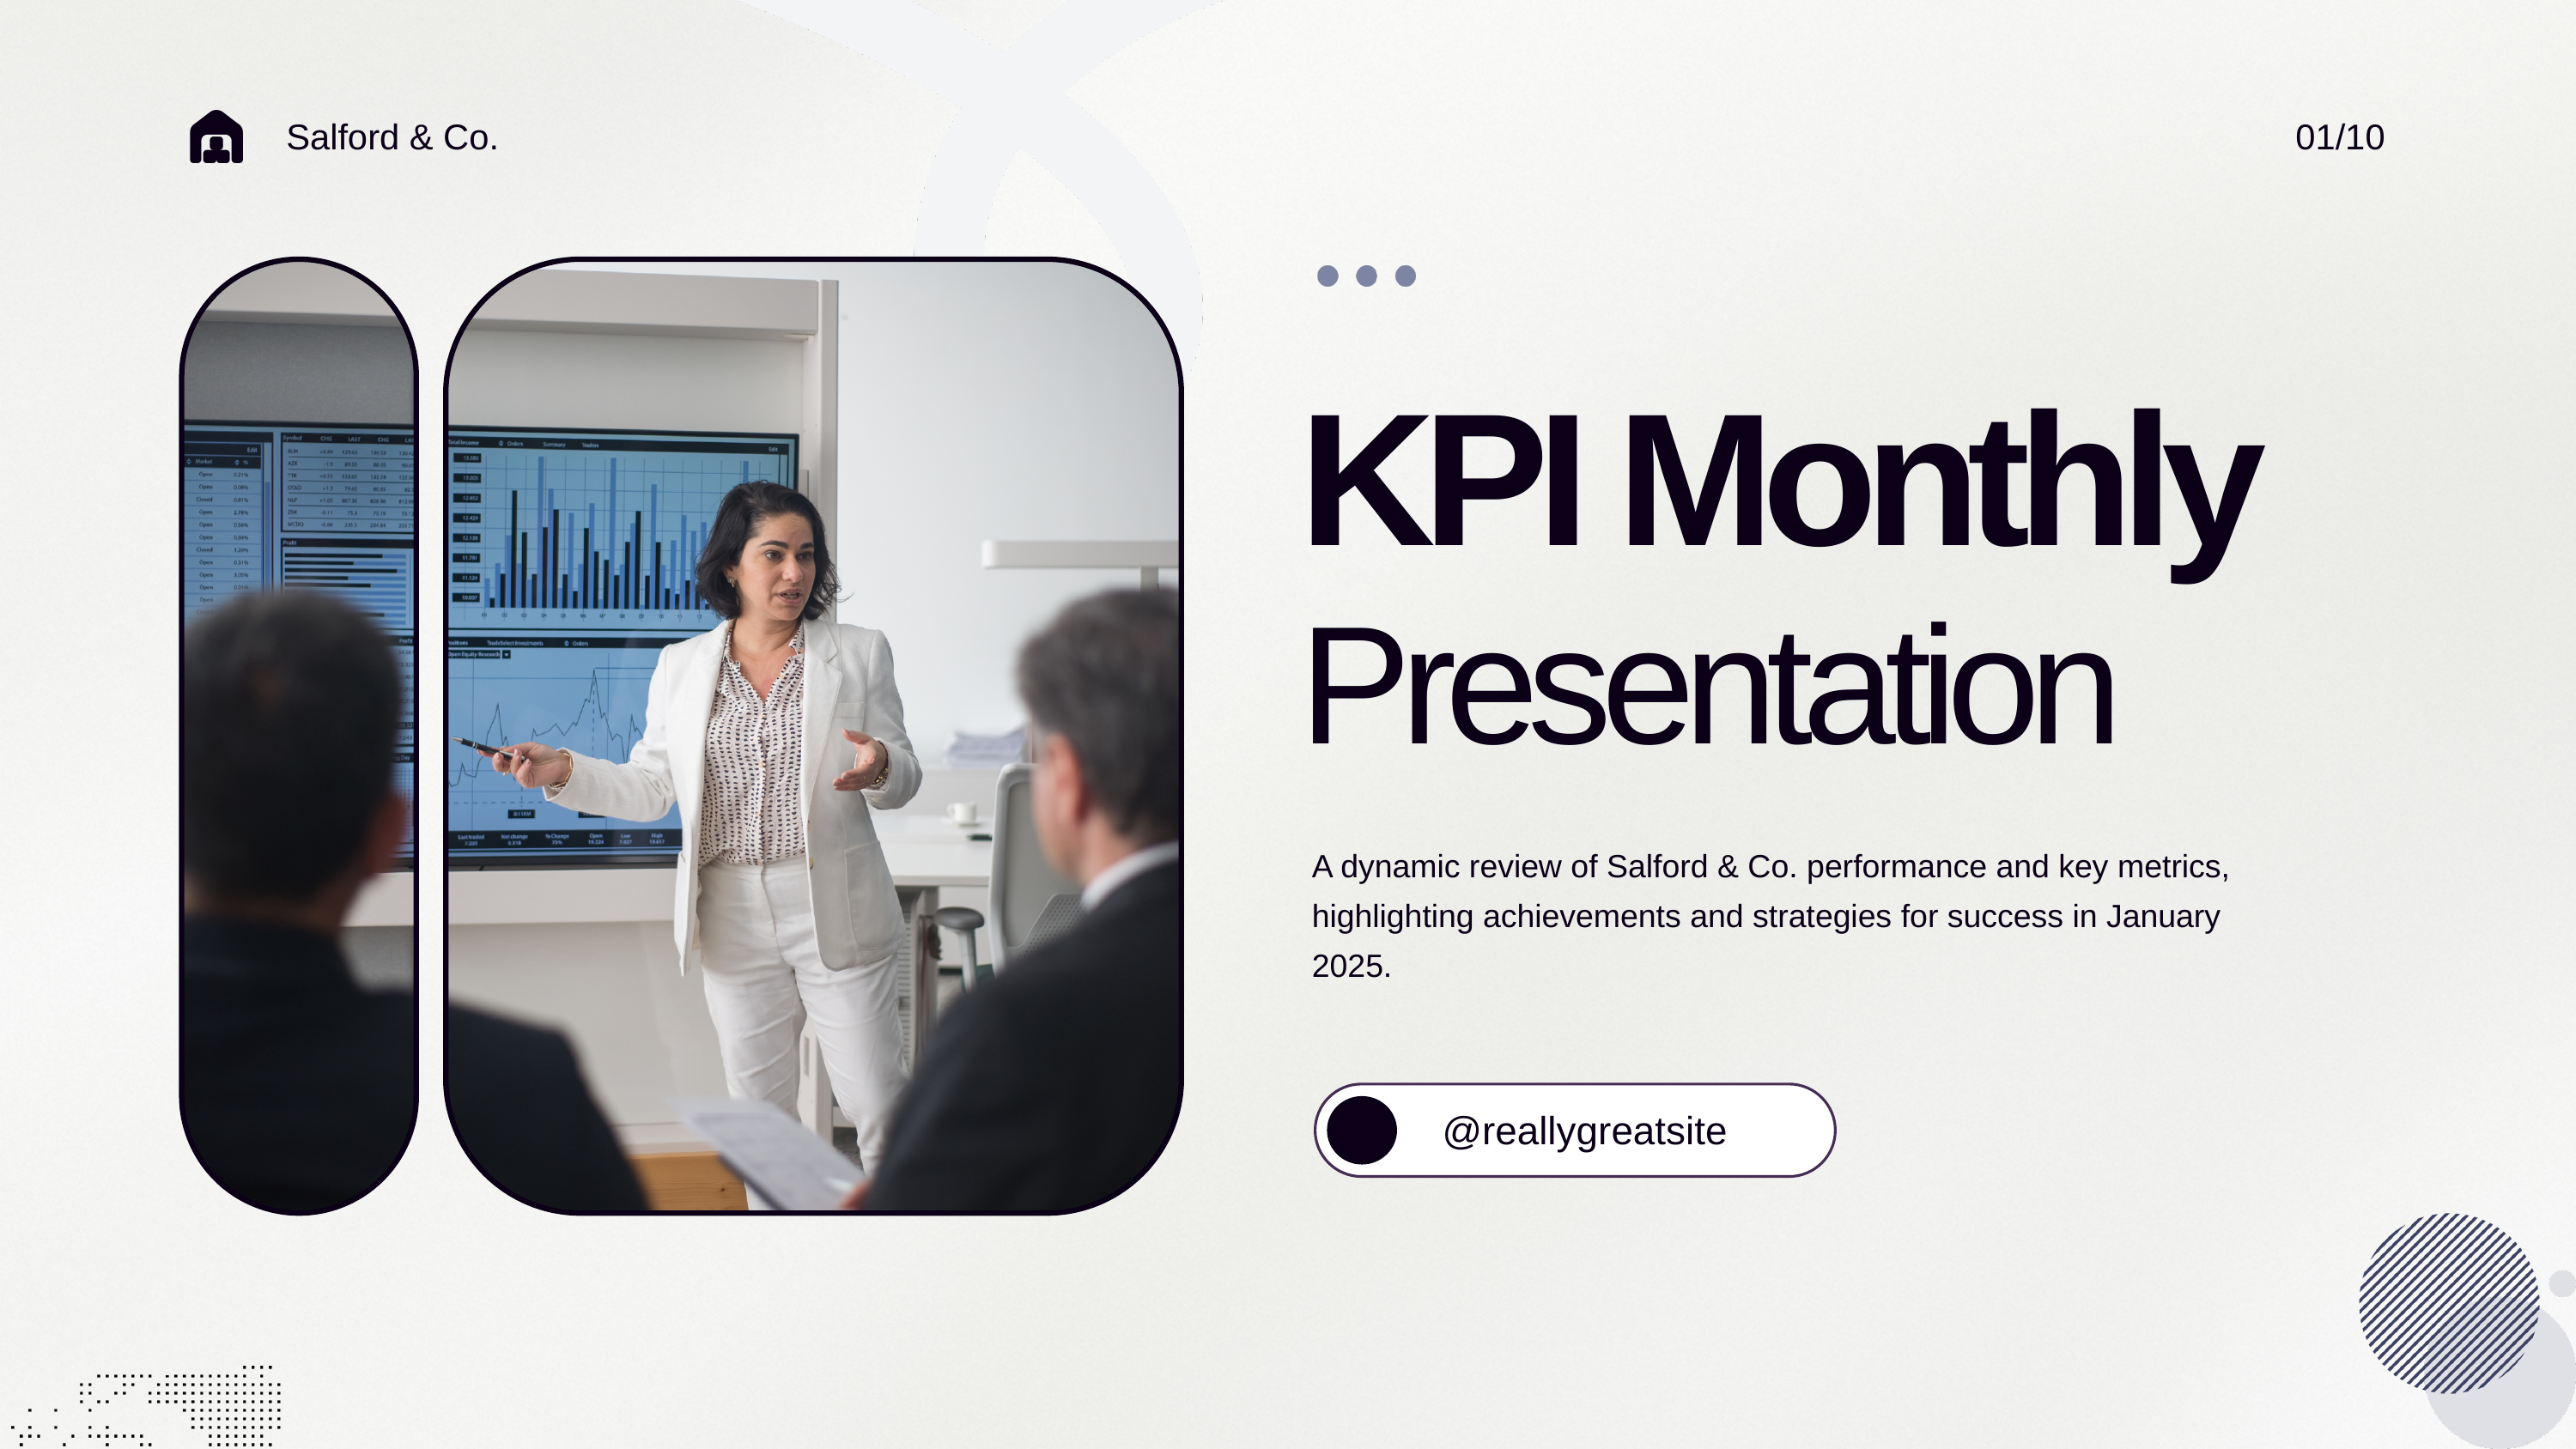

Salford & Co.
01/10

KPI Monthly
Presentation
A dynamic review of Salford & Co. performance and key metrics, highlighting achievements and strategies for success in January 2025.

@reallygreatsite